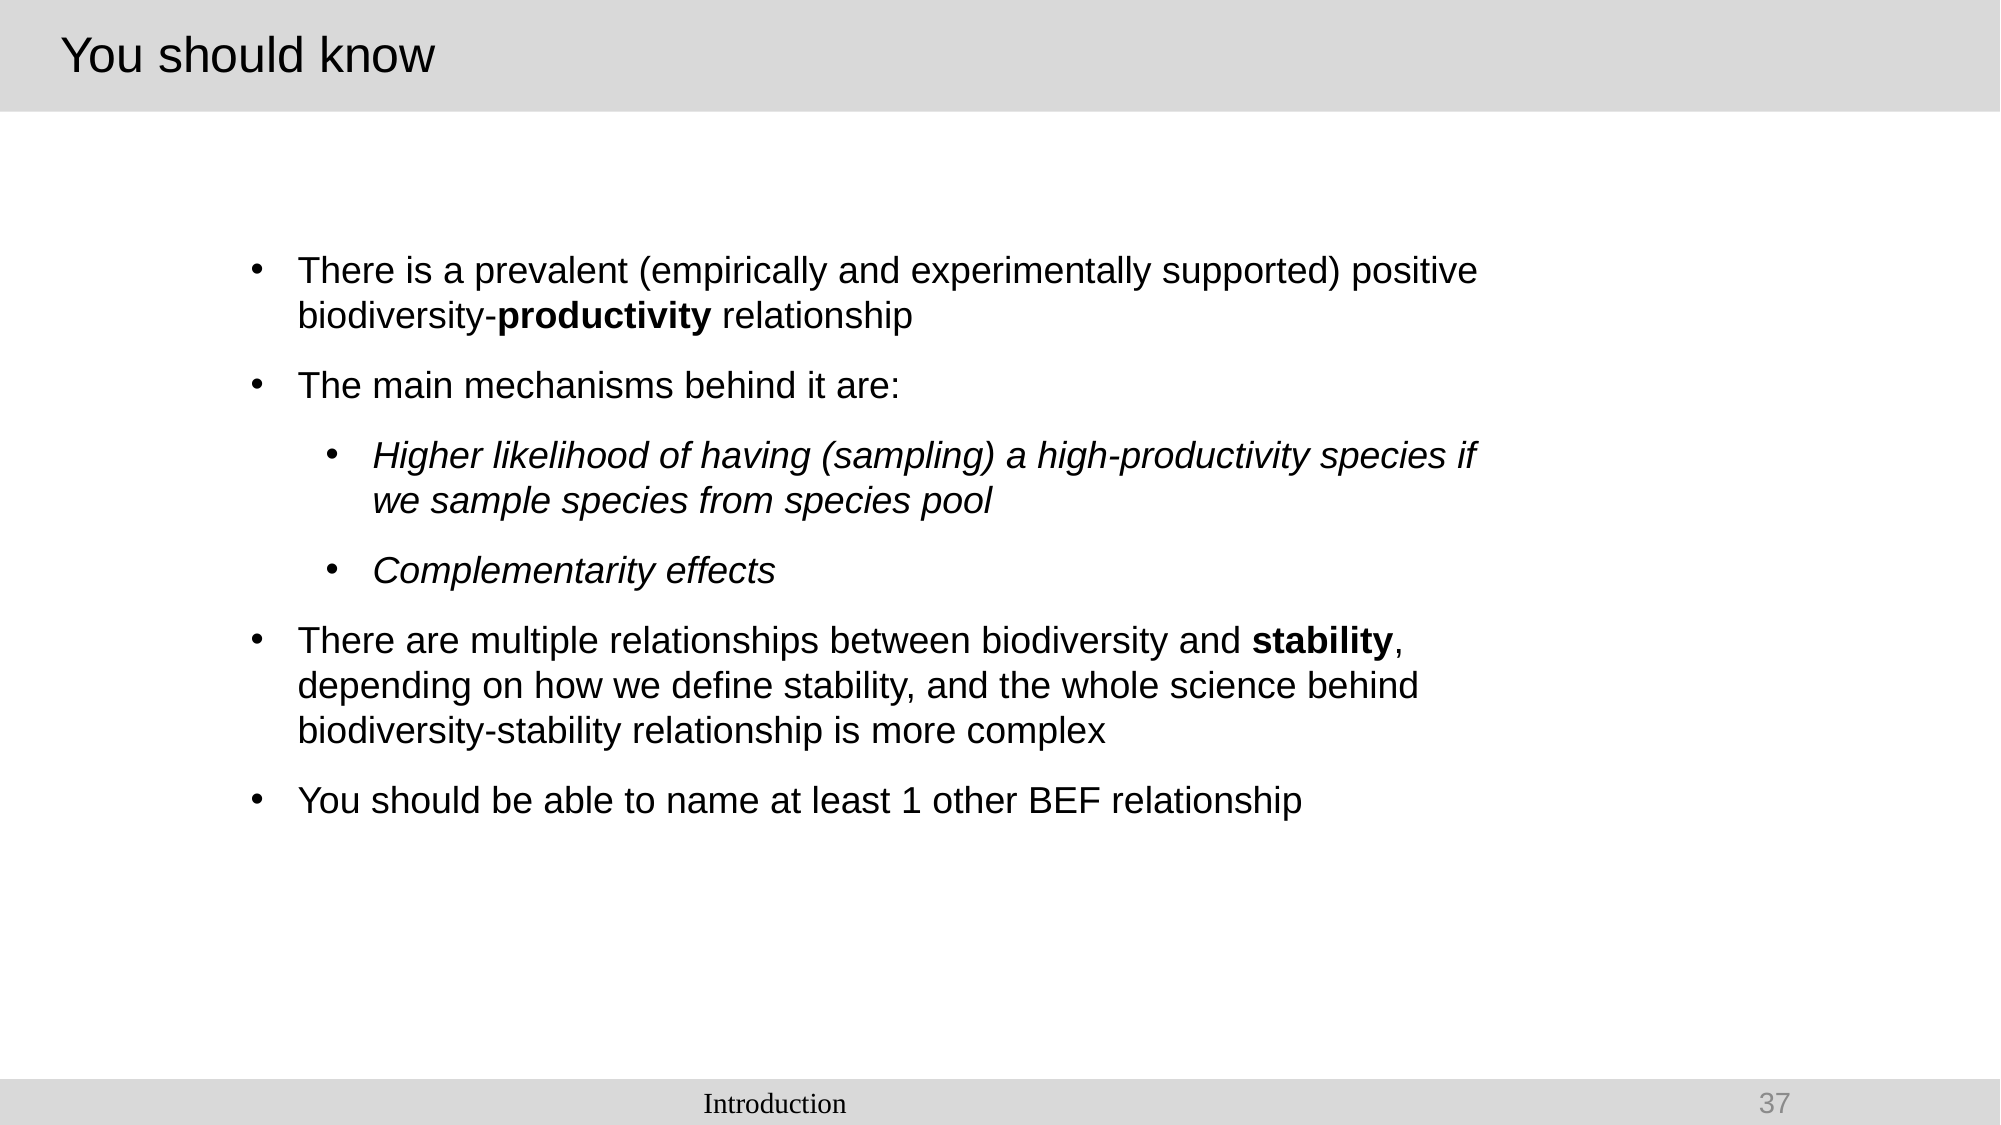

# You should know
There is a prevalent (empirically and experimentally supported) positive biodiversity-productivity relationship
The main mechanisms behind it are:
Higher likelihood of having (sampling) a high-productivity species if we sample species from species pool
Complementarity effects
There are multiple relationships between biodiversity and stability, depending on how we define stability, and the whole science behind biodiversity-stability relationship is more complex
You should be able to name at least 1 other BEF relationship
Introduction
37